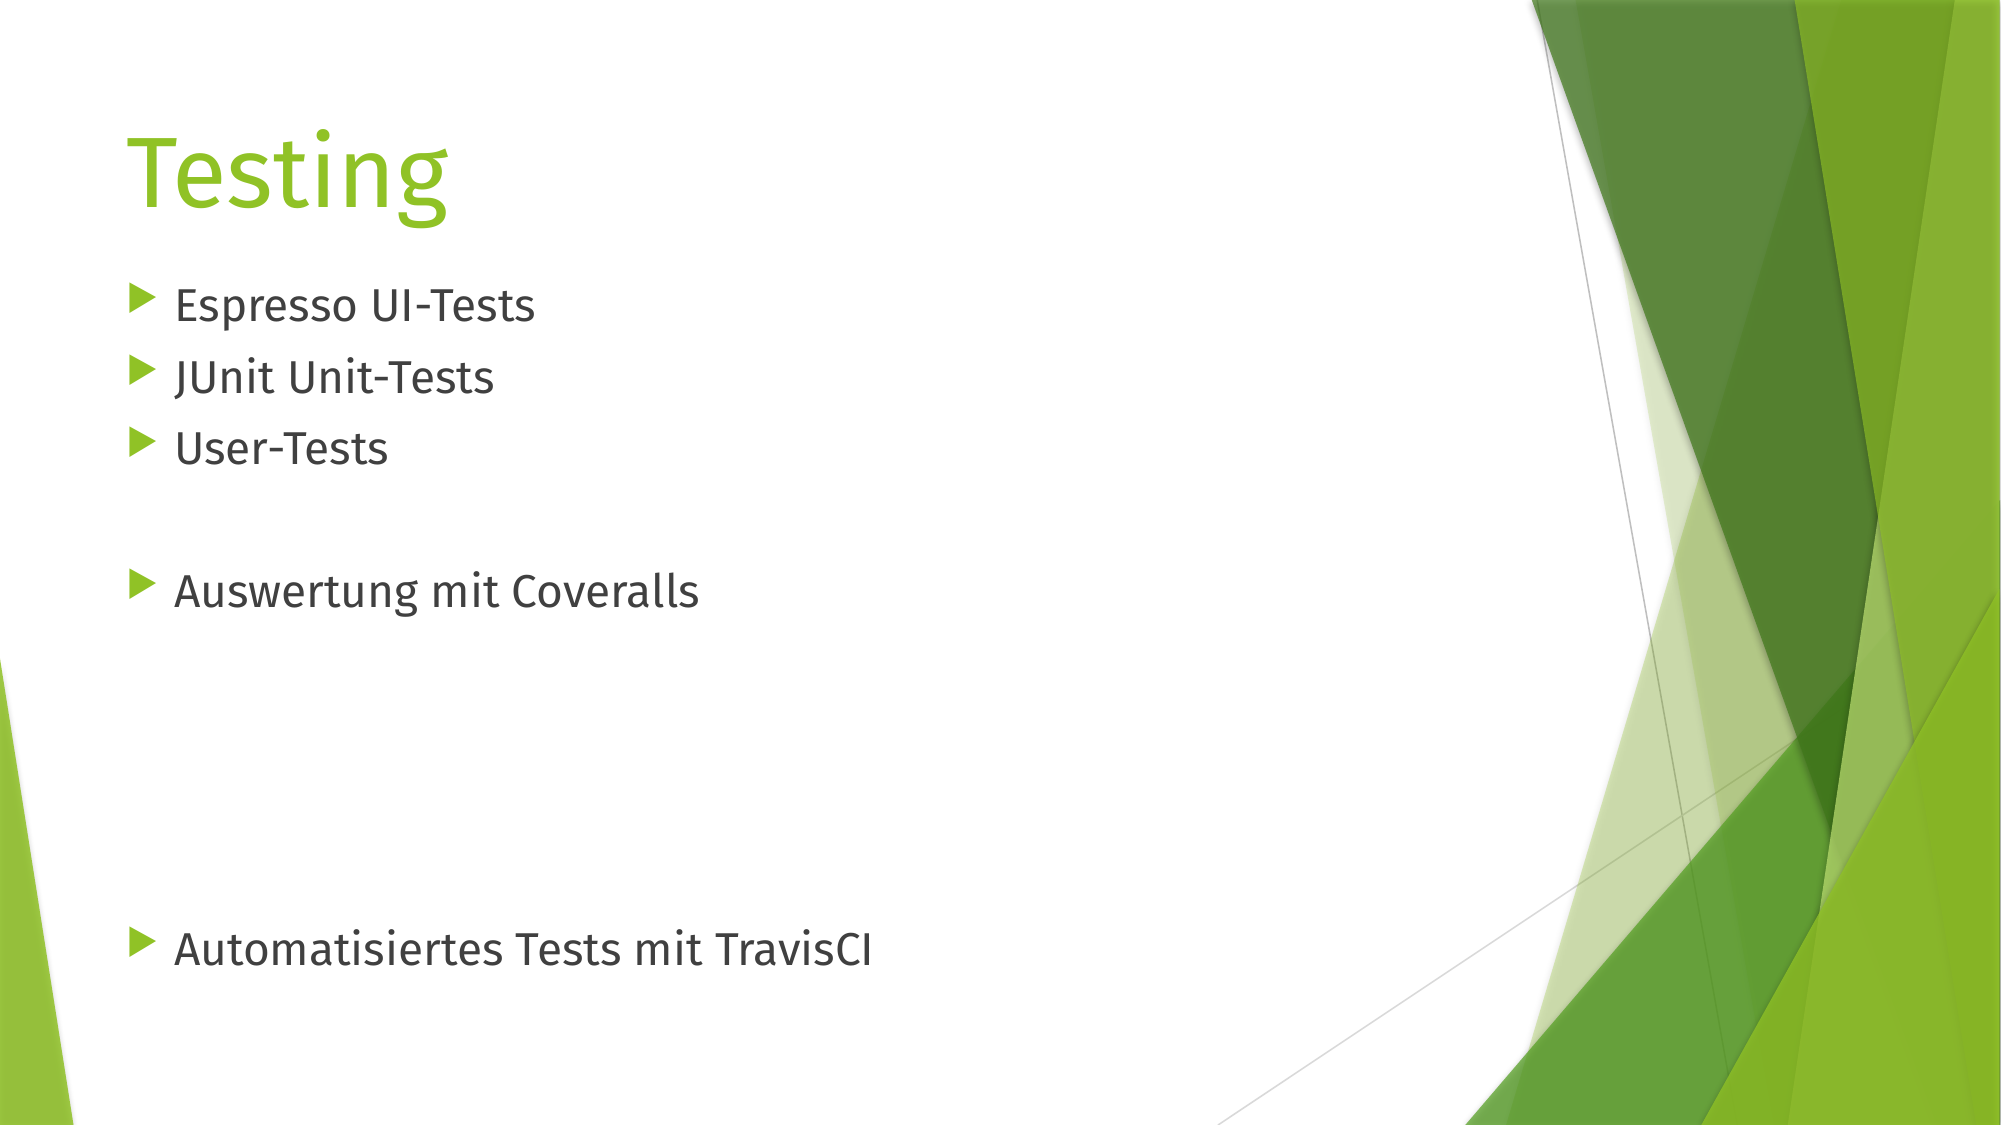

# Testing
Espresso UI-Tests
JUnit Unit-Tests
User-Tests

Auswertung mit Coveralls

Automatisiertes Tests mit TravisCI